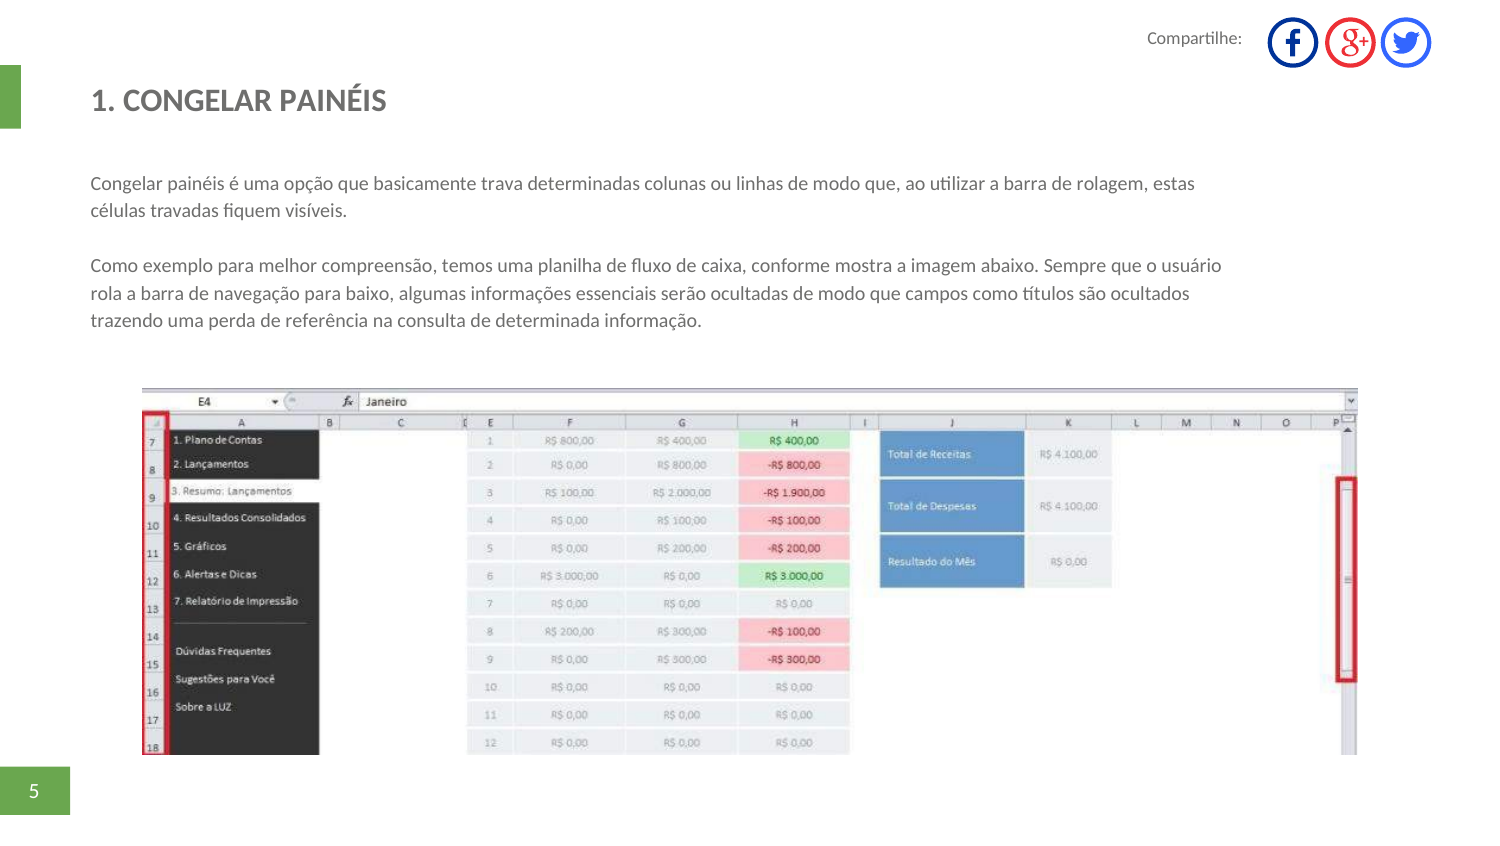

Compartilhe:

1. CONGELAR PAINÉIS
Congelar painéis é uma opção que basicamente trava determinadas colunas ou linhas de modo que, ao utilizar a barra de rolagem, estas
células travadas ﬁquem visíveis.
Como exemplo para melhor compreensão, temos uma planilha de ﬂuxo de caixa, conforme mostra a imagem abaixo. Sempre que o usuário
rola a barra de navegação para baixo, algumas informações essenciais serão ocultadas de modo que campos como títulos são ocultados
trazendo uma perda de referência na consulta de determinada informação.

5